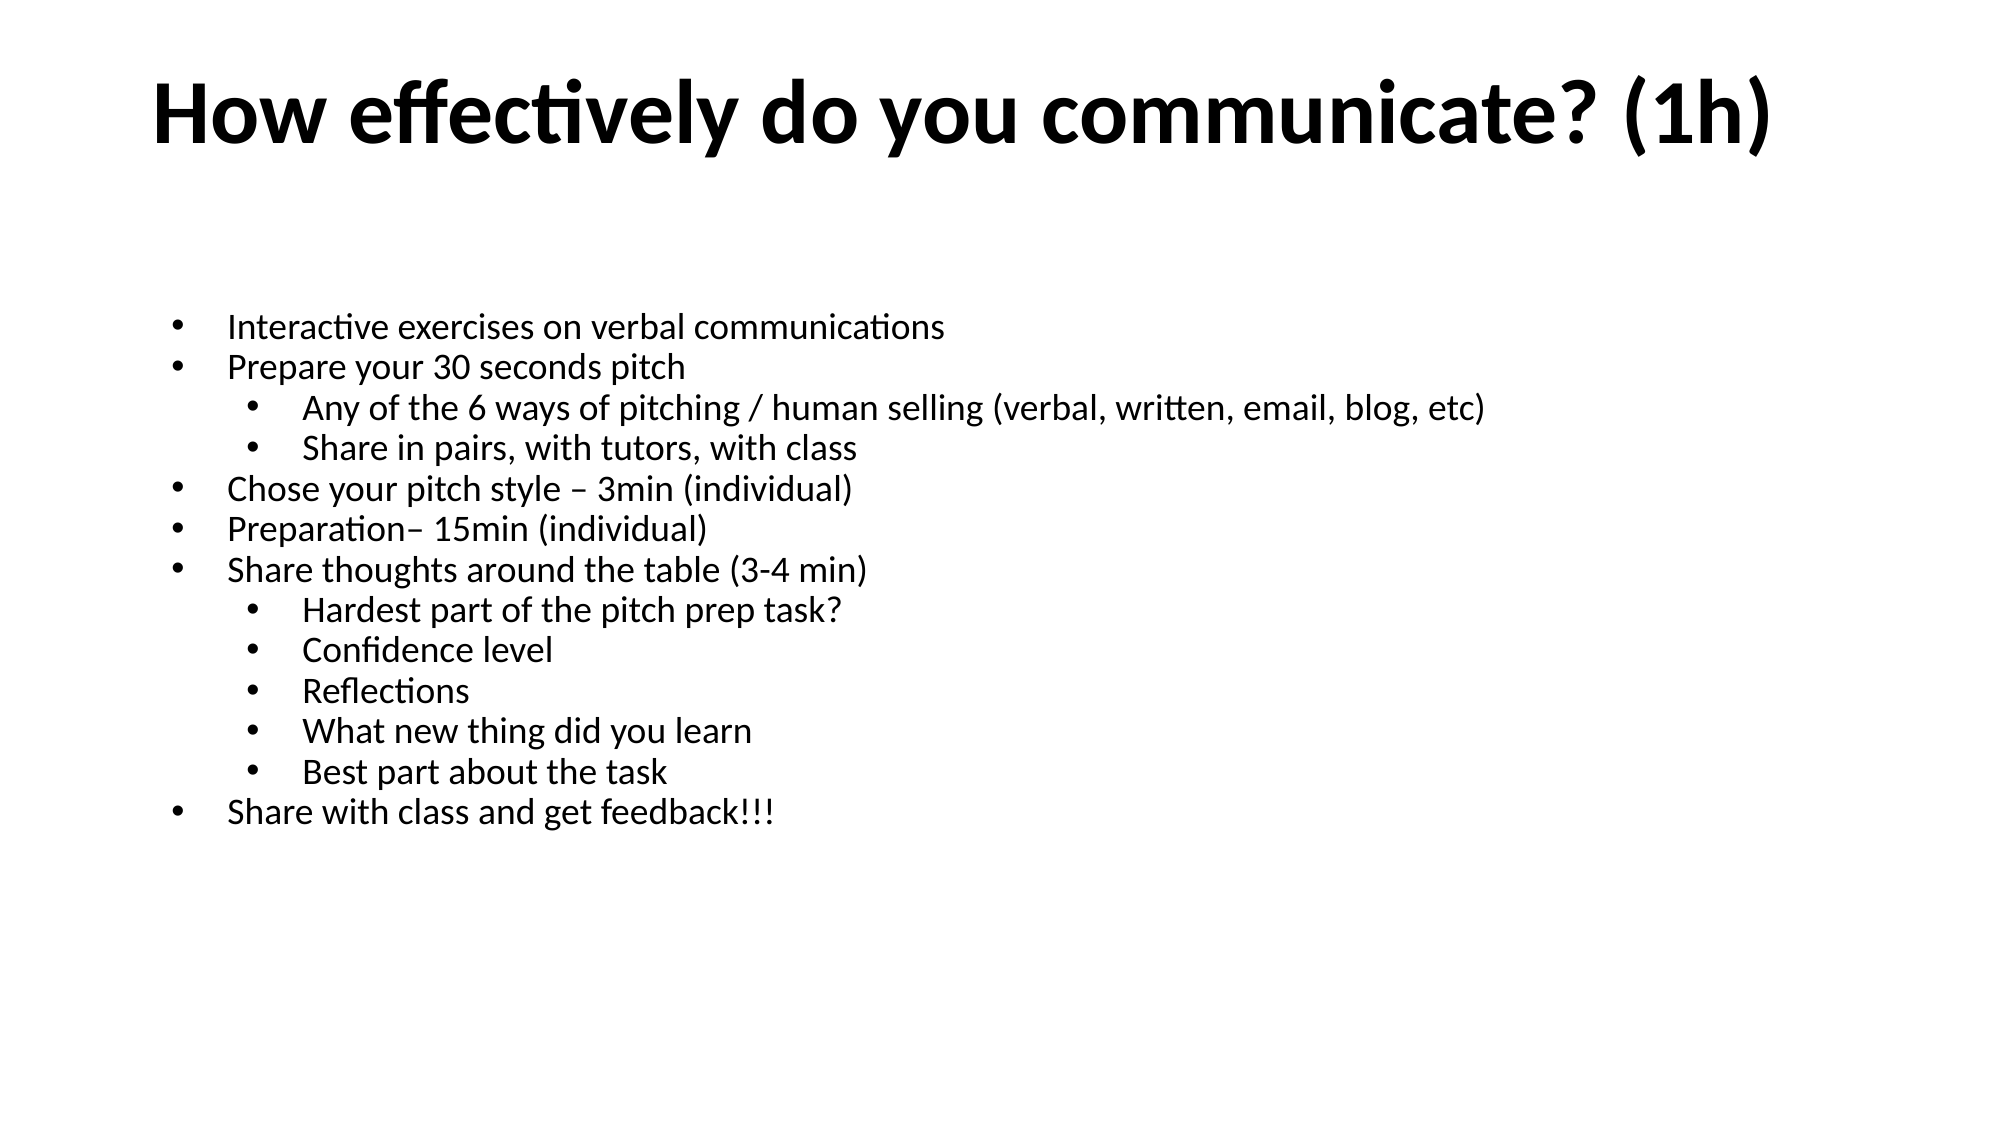

# How effectively do you communicate? (1h)
Interactive exercises on verbal communications
Prepare your 30 seconds pitch
Any of the 6 ways of pitching / human selling (verbal, written, email, blog, etc)
Share in pairs, with tutors, with class
Chose your pitch style – 3min (individual)
Preparation– 15min (individual)
Share thoughts around the table (3-4 min)
Hardest part of the pitch prep task?
Confidence level
Reflections
What new thing did you learn
Best part about the task
Share with class and get feedback!!!